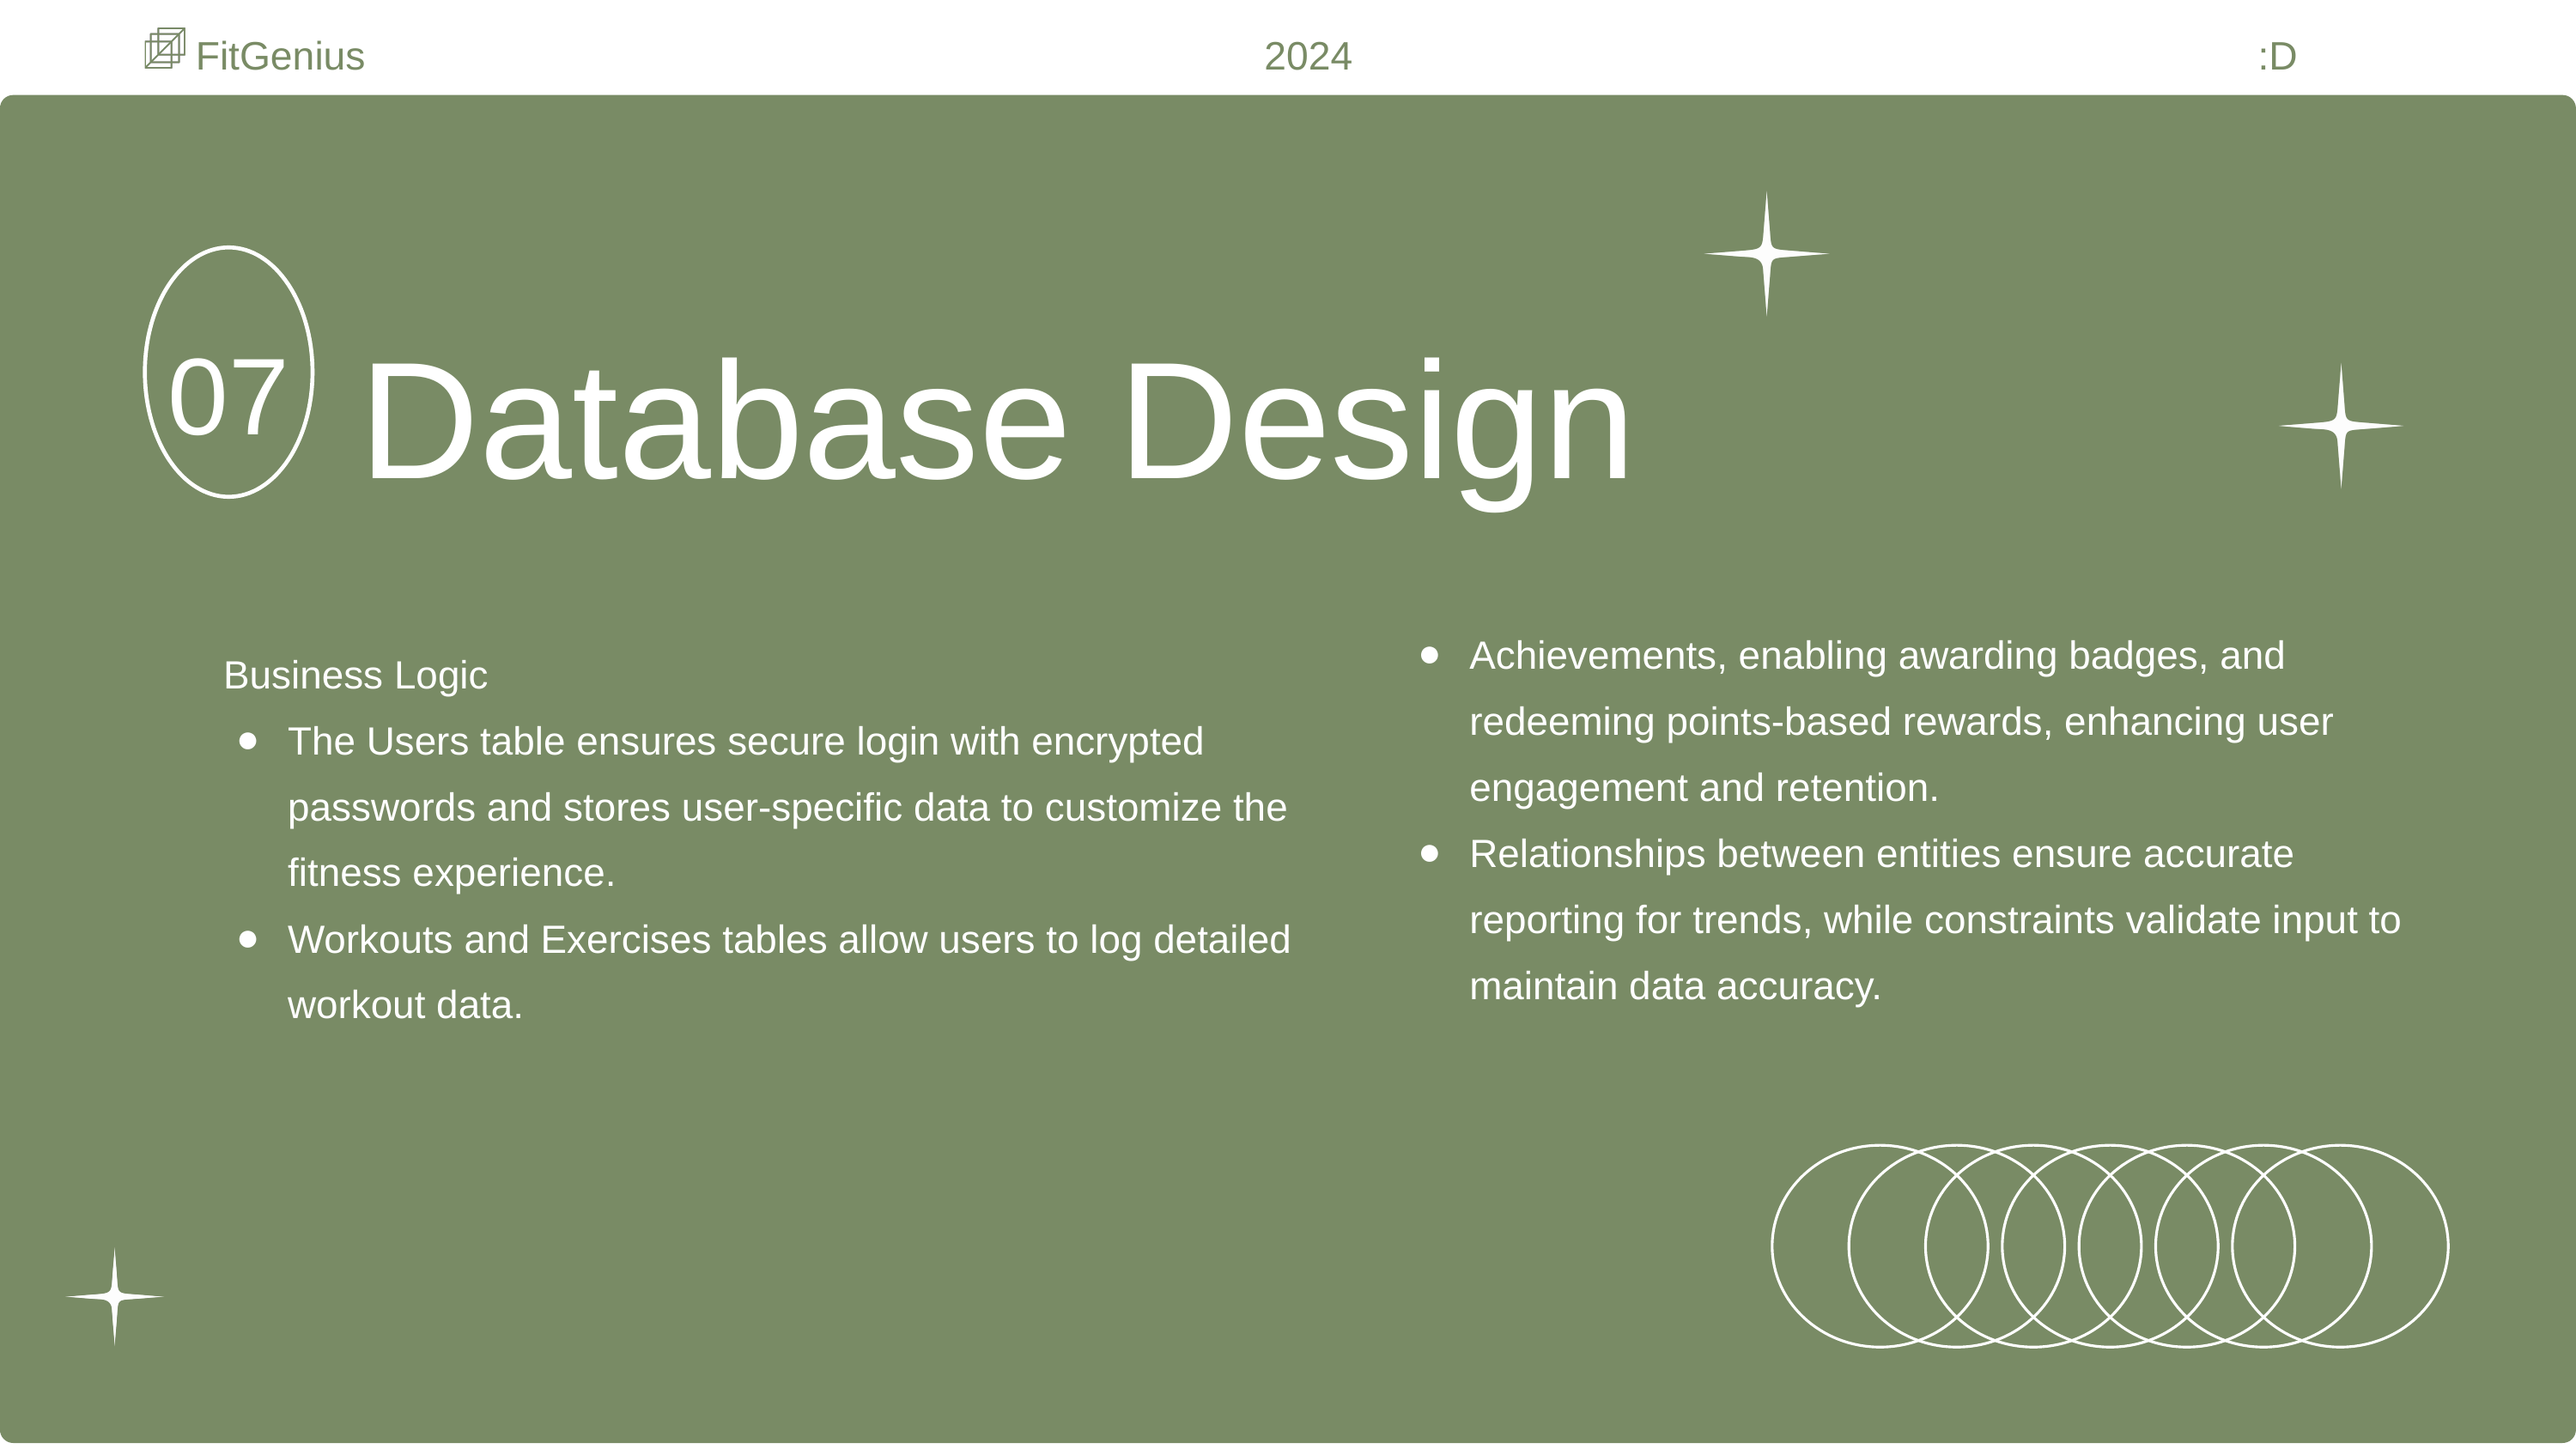

FitGenius
2024
:D

07
Database Design

Achievements, enabling awarding badges, and redeeming points-based rewards, enhancing user engagement and retention.
Relationships between entities ensure accurate reporting for trends, while constraints validate input to maintain data accuracy.
Business Logic
The Users table ensures secure login with encrypted passwords and stores user-specific data to customize the fitness experience.
Workouts and Exercises tables allow users to log detailed workout data.